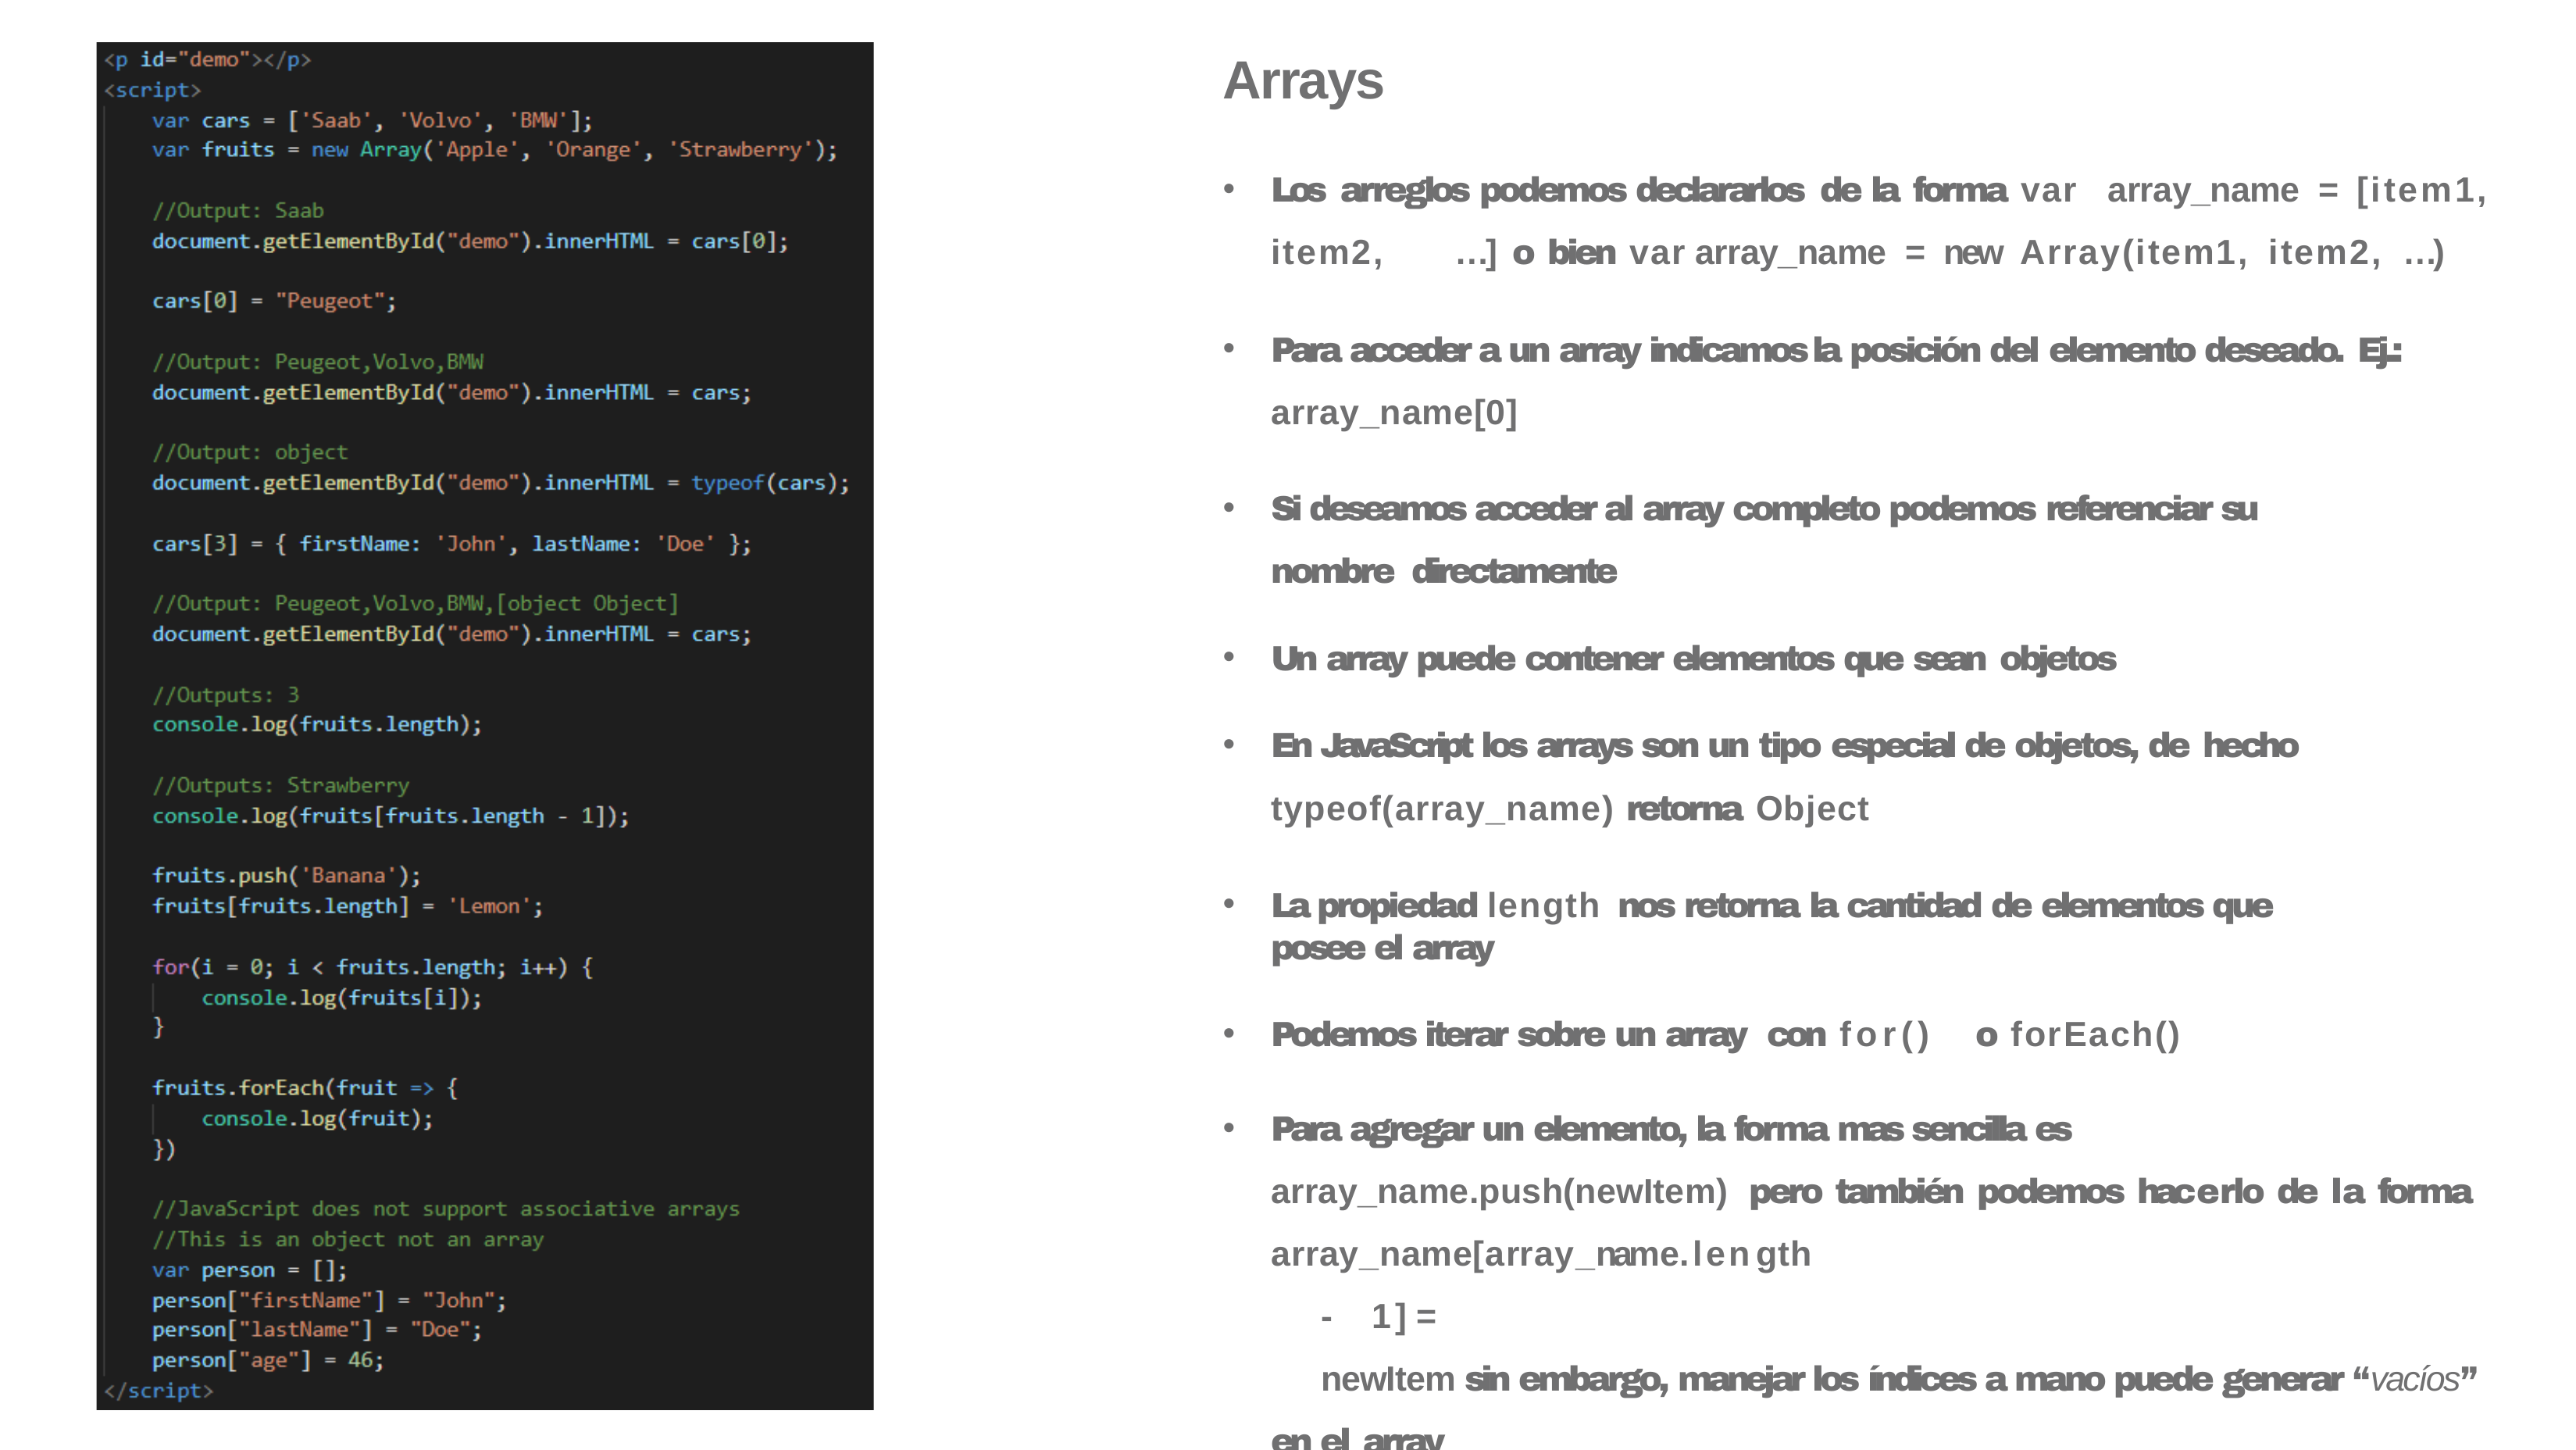

# Arrays
Los  arreglos podemos declararlos de la forma var	array_name	=	[item1,
item2,	…]	o bien var	array_name	=	new	Array(item1,	item2,	…)

Para acceder a un array indicamos la posición del elemento deseado. Ej.:
array_name[0]

Si deseamos acceder al array completo podemos referenciar su nombre  directamente

Un array puede contener elementos que sean objetos

En JavaScript los arrays son un tipo especial de objetos, de hecho
typeof(array_name) retorna Object

La propiedad length nos retorna la cantidad de elementos que posee el array

Podemos iterar sobre un array  con for()	o forEach()
Para agregar un elemento, la forma mas sencilla es array_name.push(newItem)  pero también podemos hacerlo de la forma array_name[array_name.length	-  1]	=	newItem sin embargo, manejar los índices a mano puede generar “vacíos”  en el array

JavaScript no soporta arrays asociativos, los arrays poseen índices numéricos